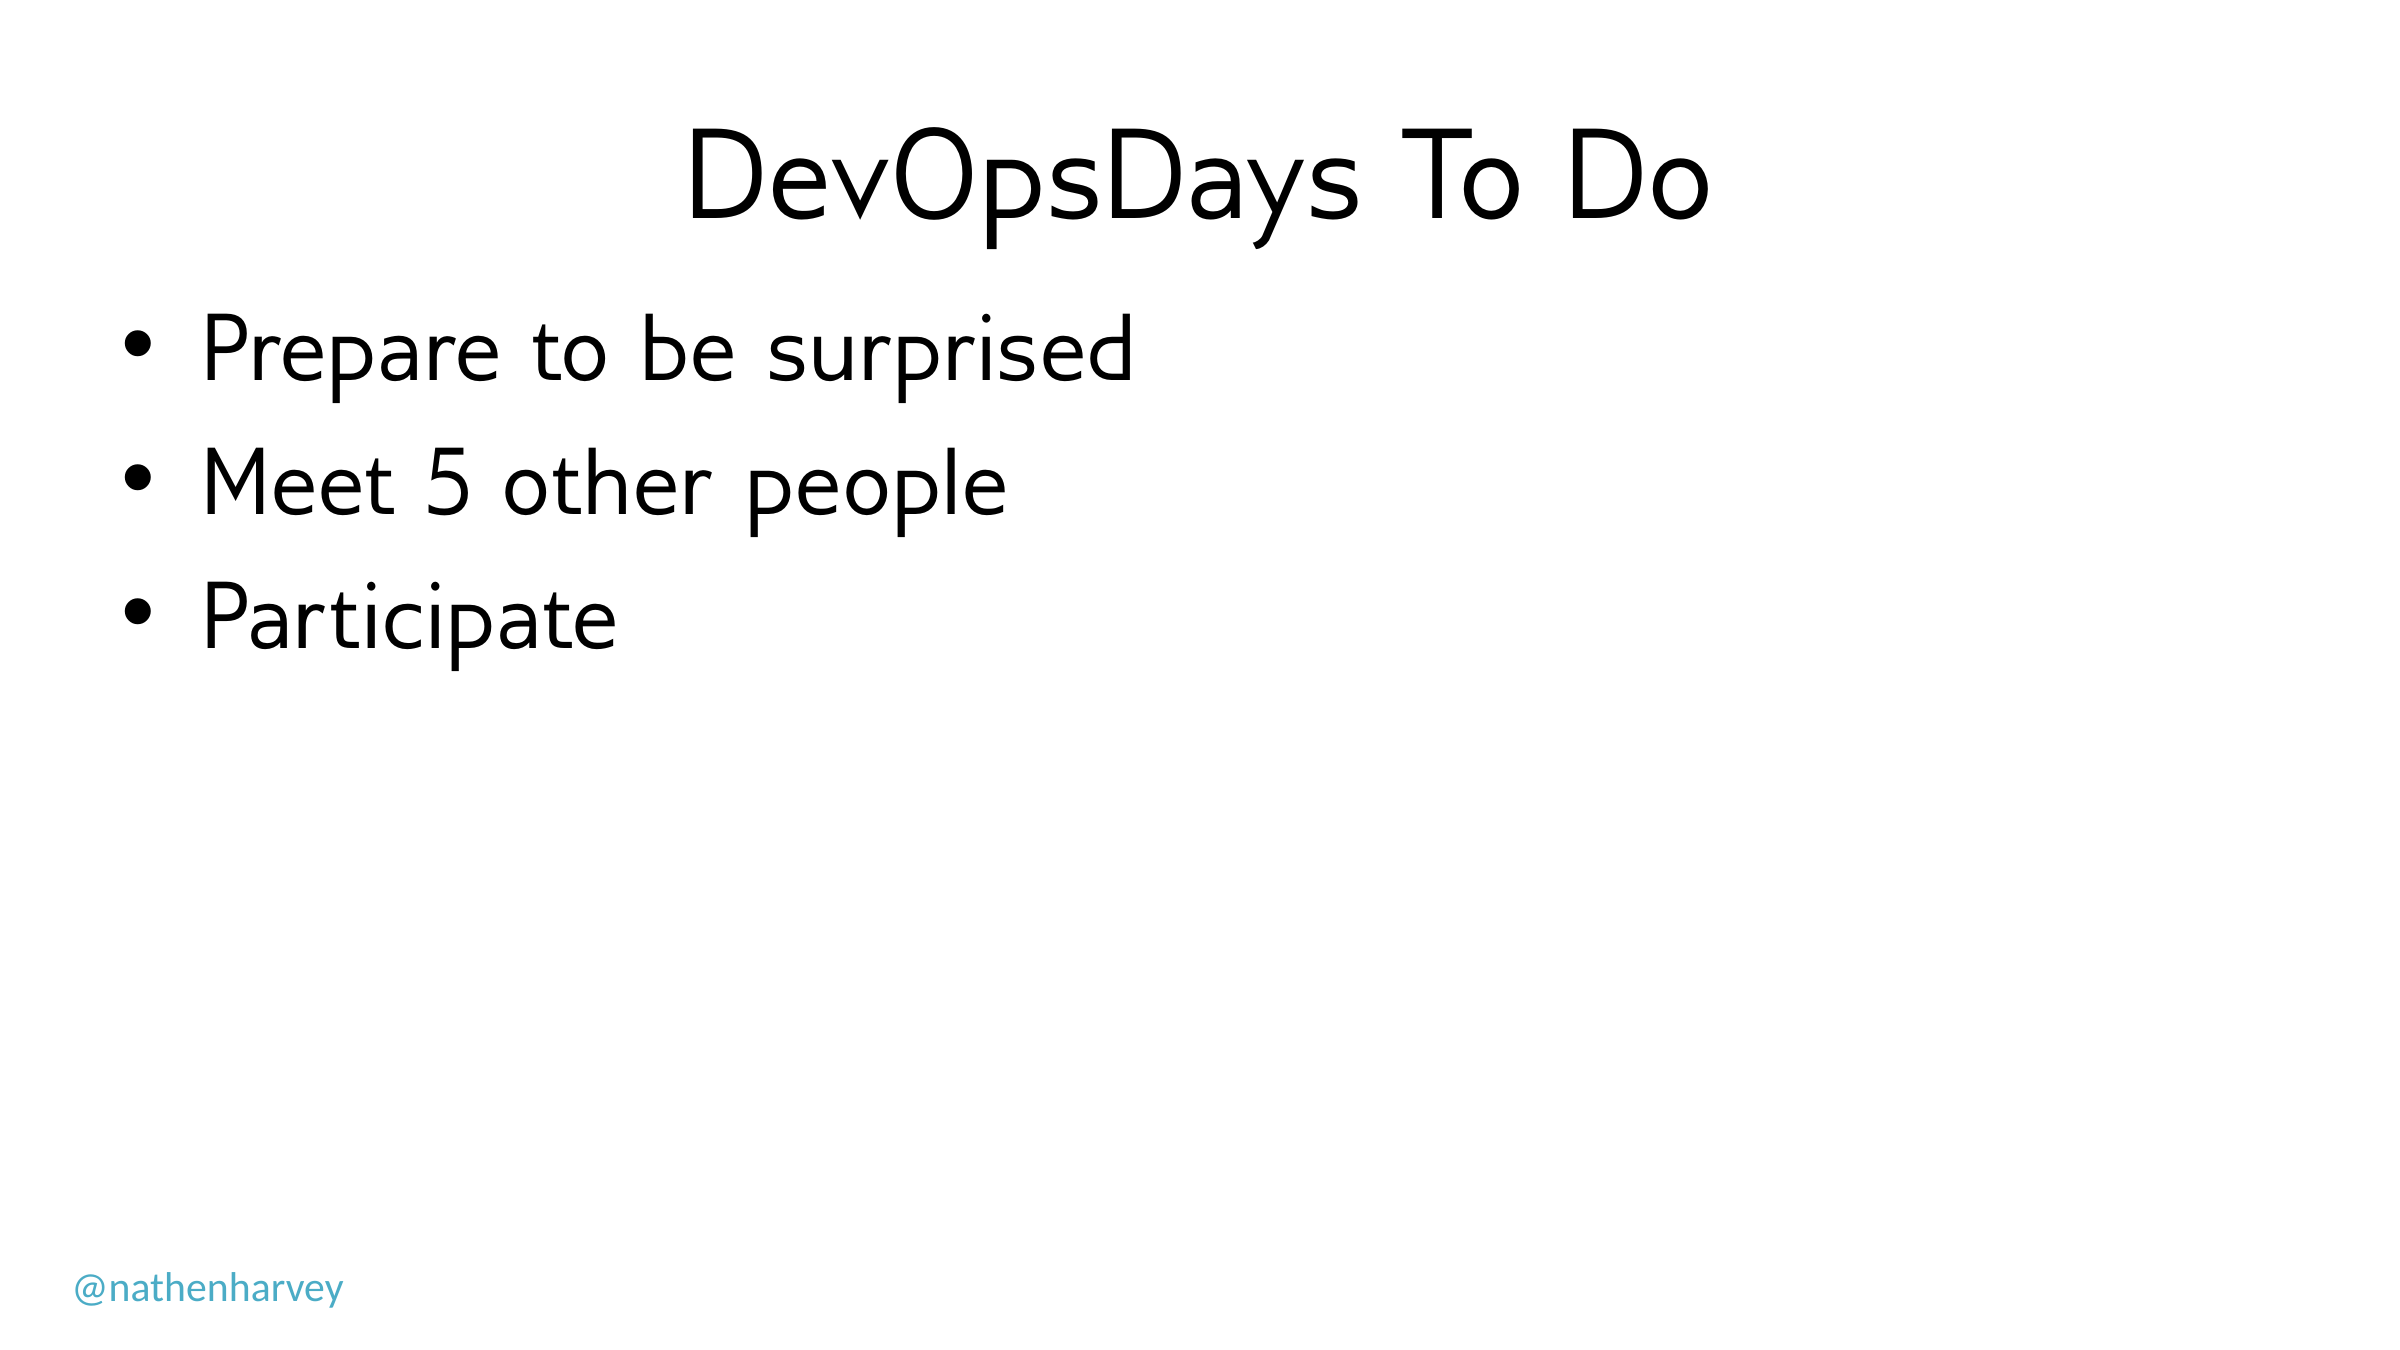

# DevOpsDays To Do
Prepare to be surprised
Meet 5 other people
Participate
@nathenharvey